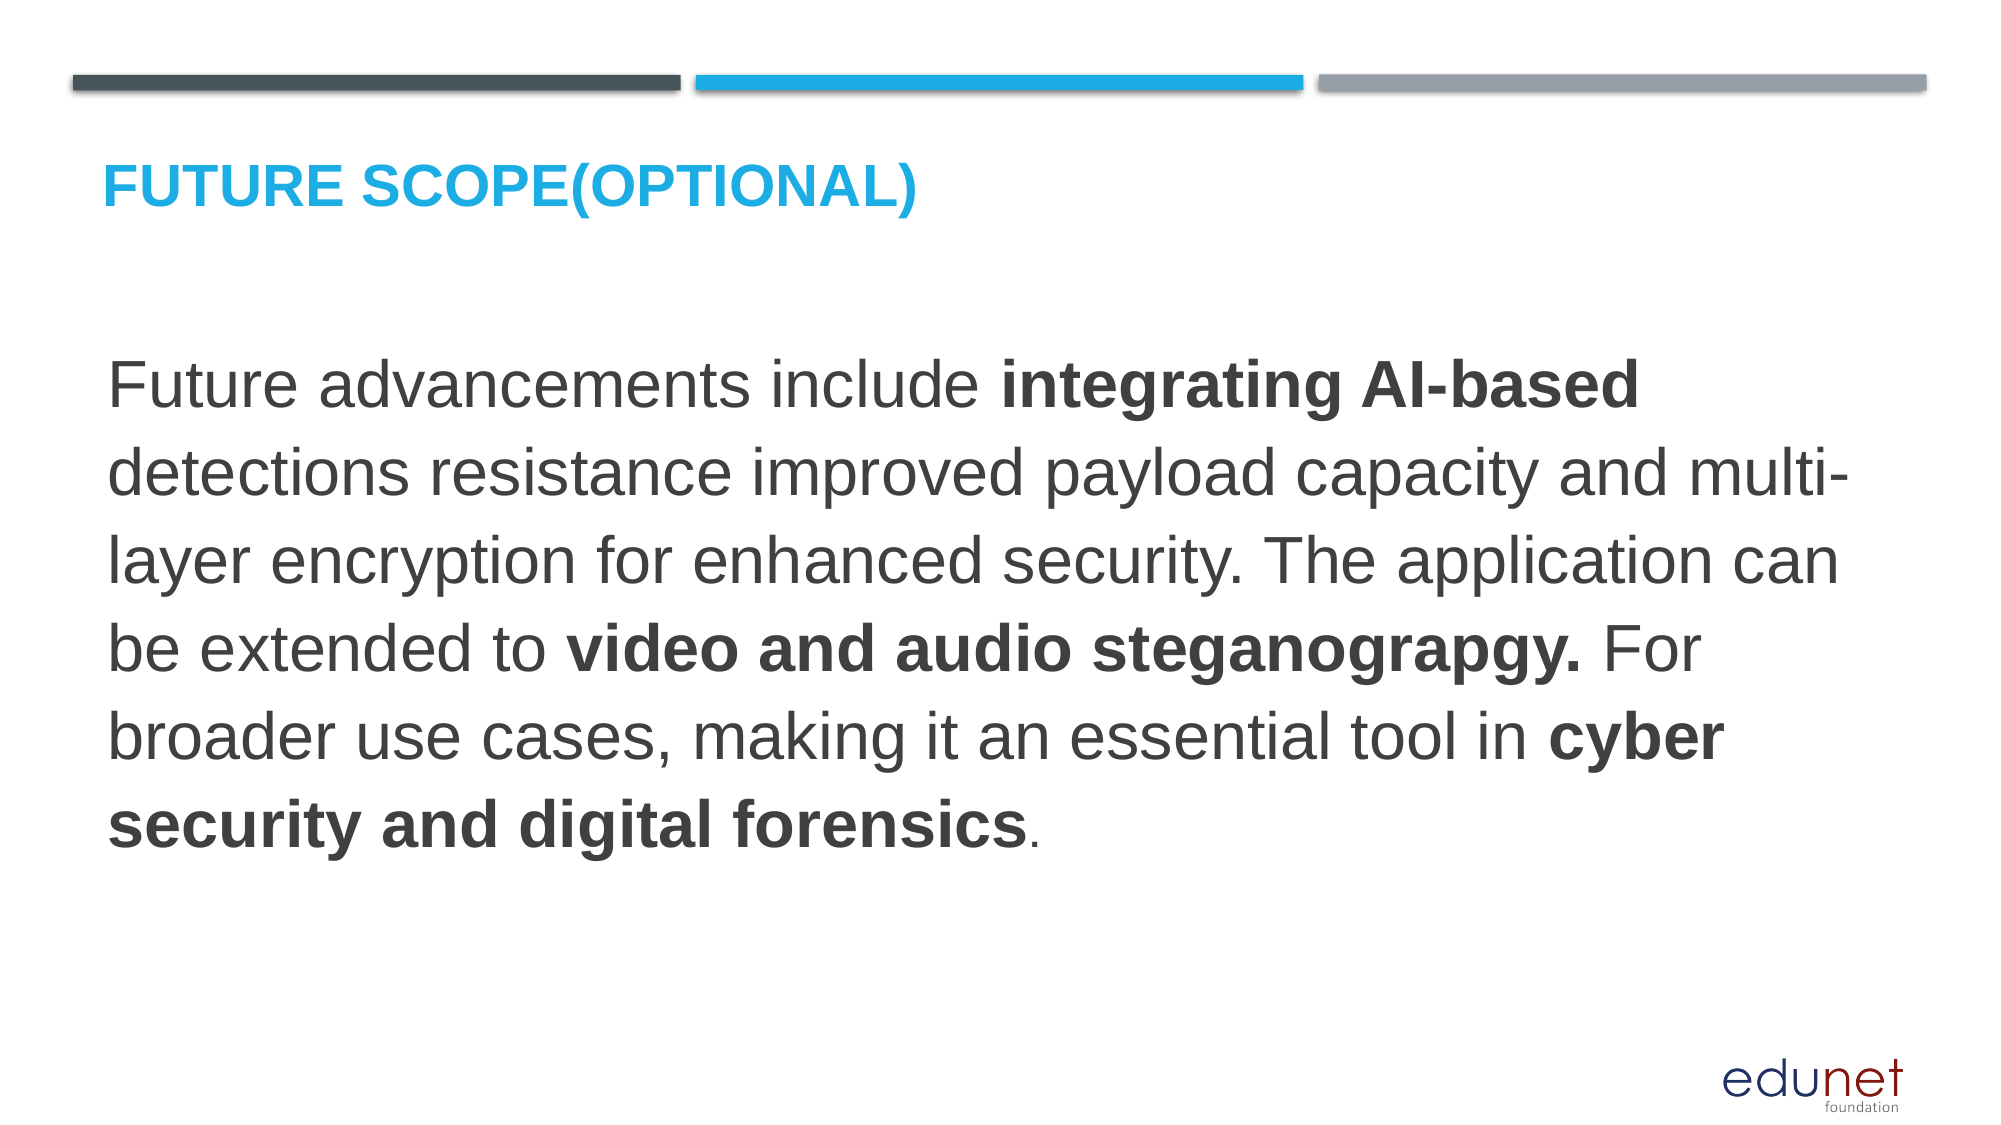

Future scope(optional)
Future advancements include integrating AI-based detections resistance improved payload capacity and multi-layer encryption for enhanced security. The application can be extended to video and audio steganograpgy. For broader use cases, making it an essential tool in cyber security and digital forensics.